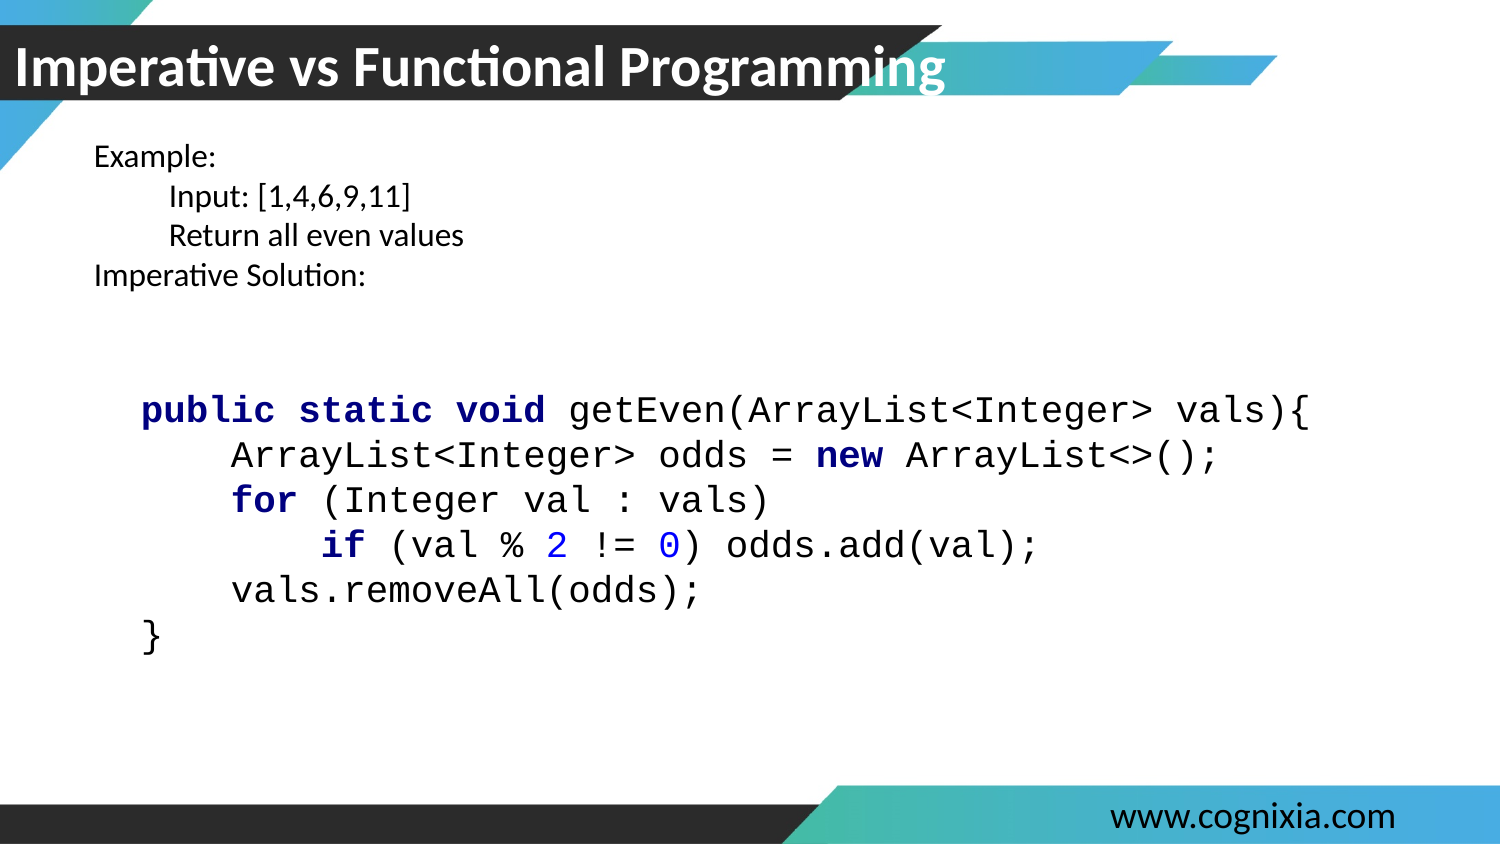

# Imperative vs Functional Programming
Example:
Input: [1,4,6,9,11]
Return all even values
Imperative Solution:

public static void getEven(ArrayList<Integer> vals){
    ArrayList<Integer> odds = new ArrayList<>();
    for (Integer val : vals)
        if (val % 2 != 0) odds.add(val);
    vals.removeAll(odds);
}